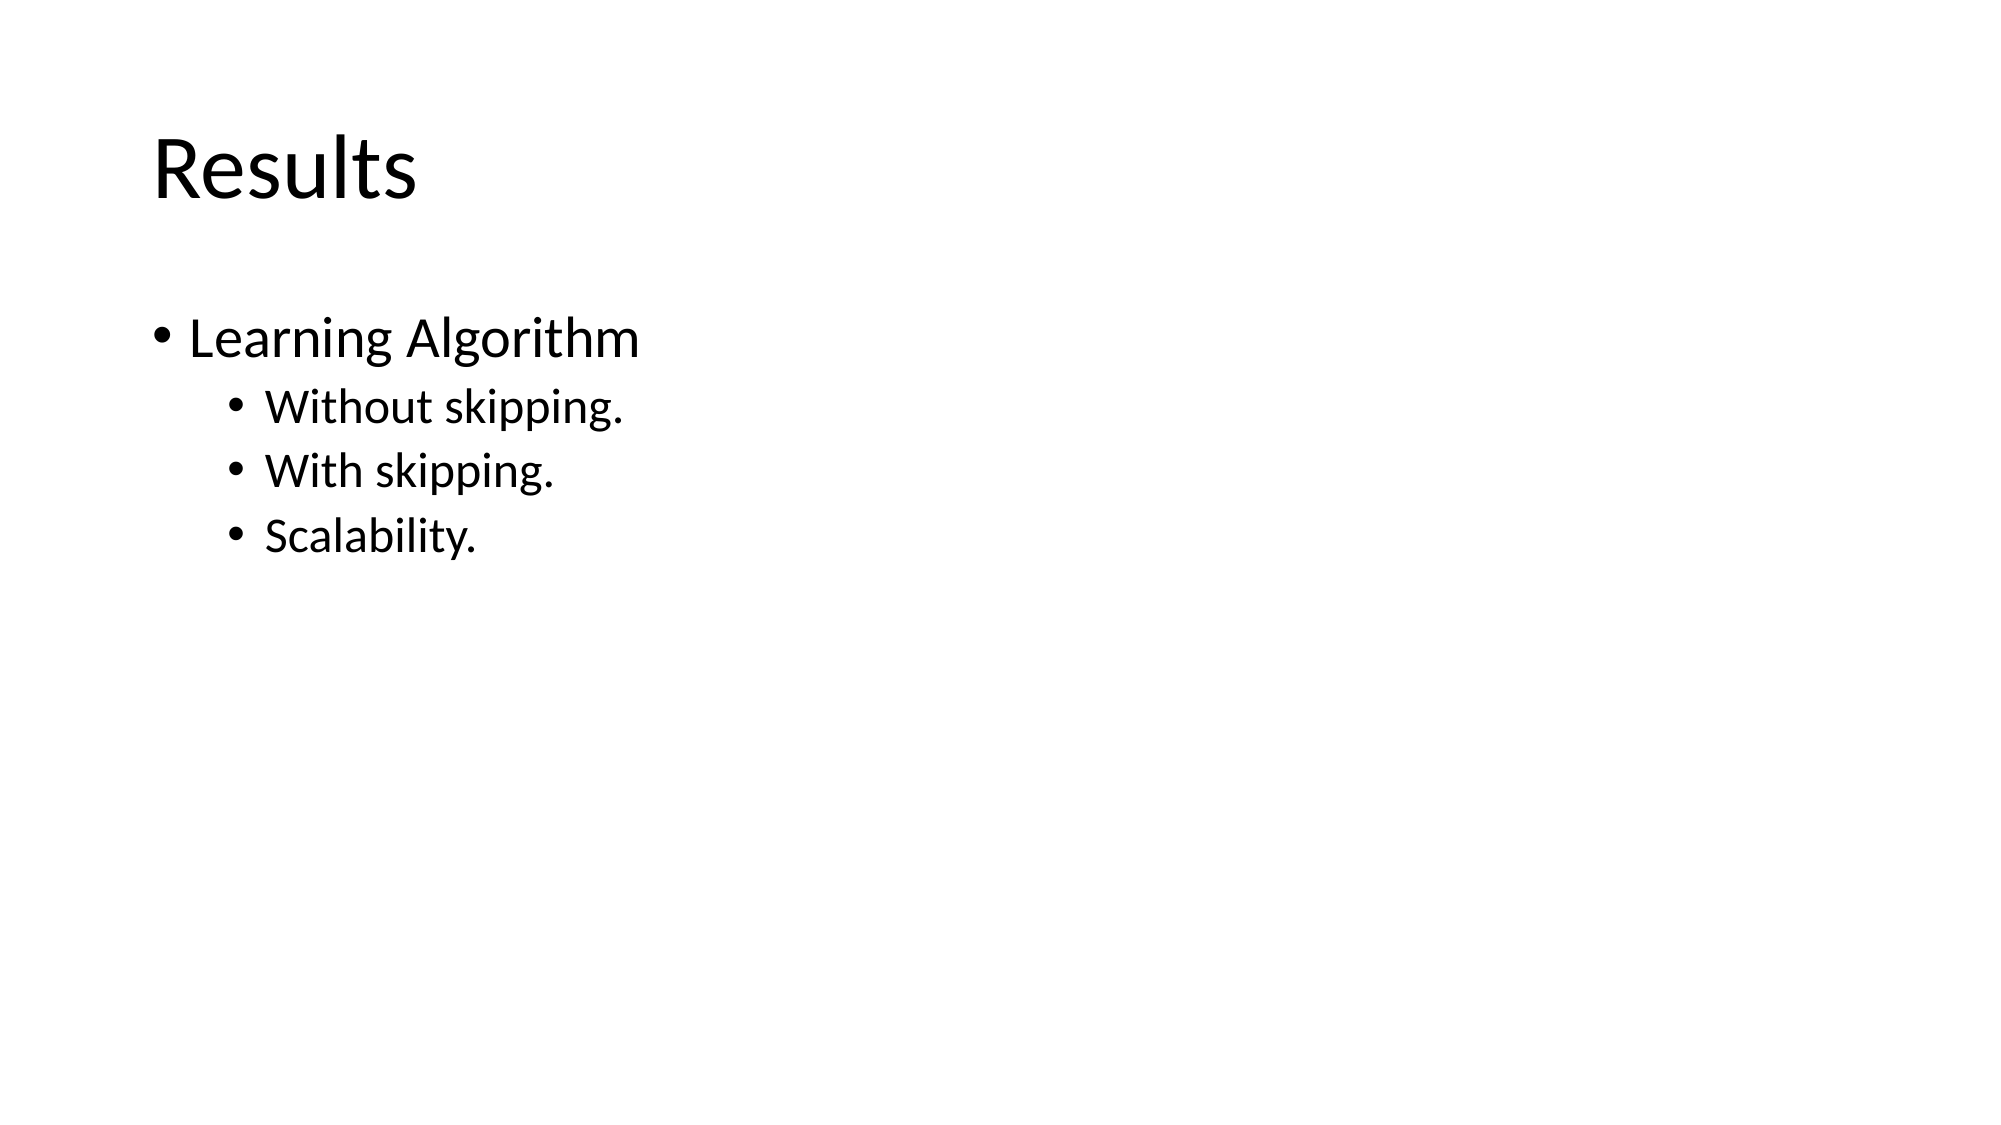

# Results
Learning Algorithm
Without skipping.
With skipping.
Scalability.